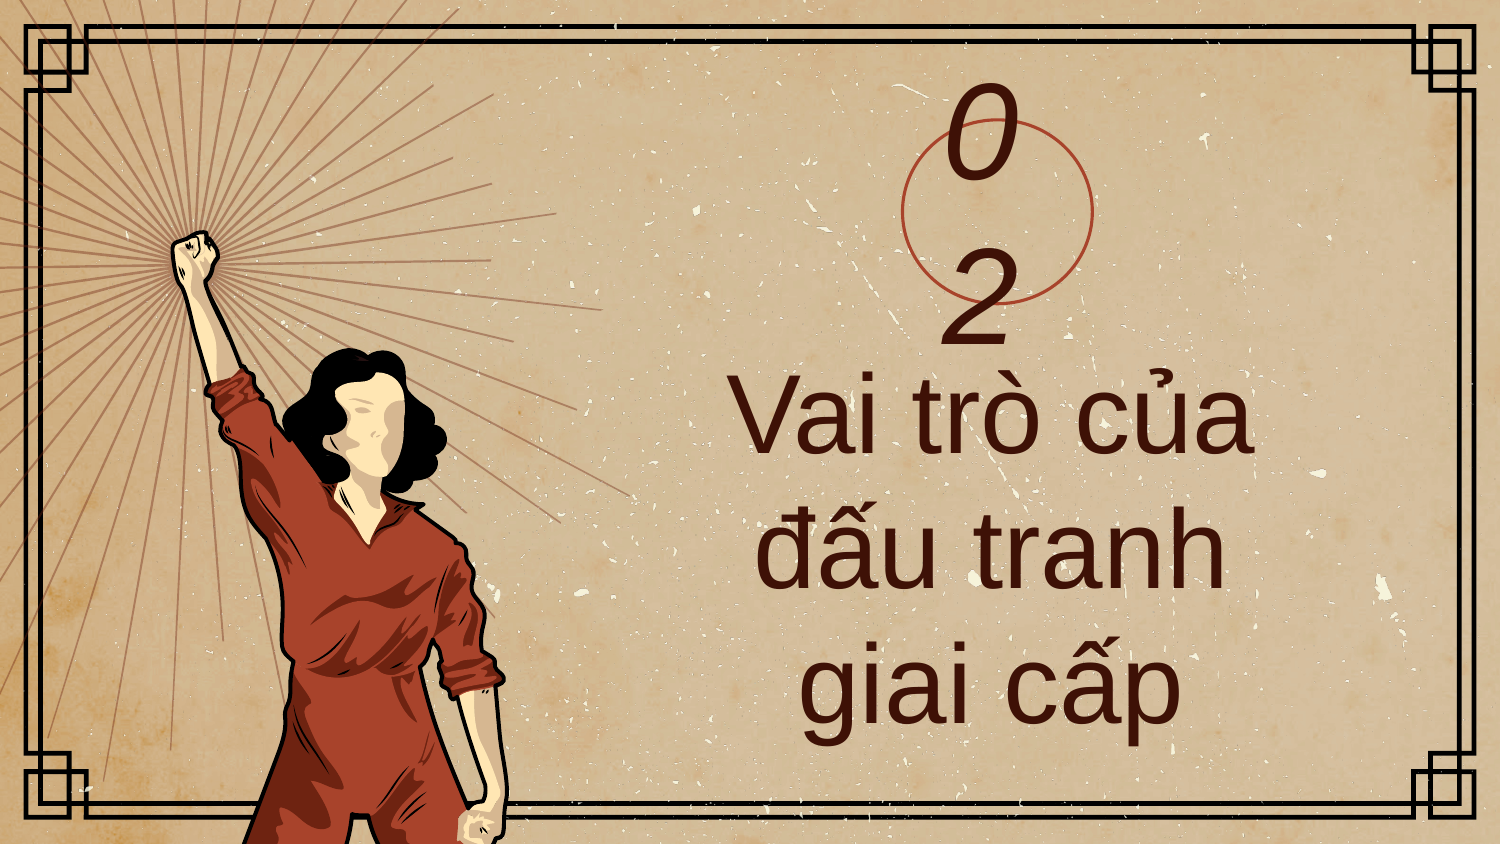

02

Vai trò của đấu tranh giai cấp